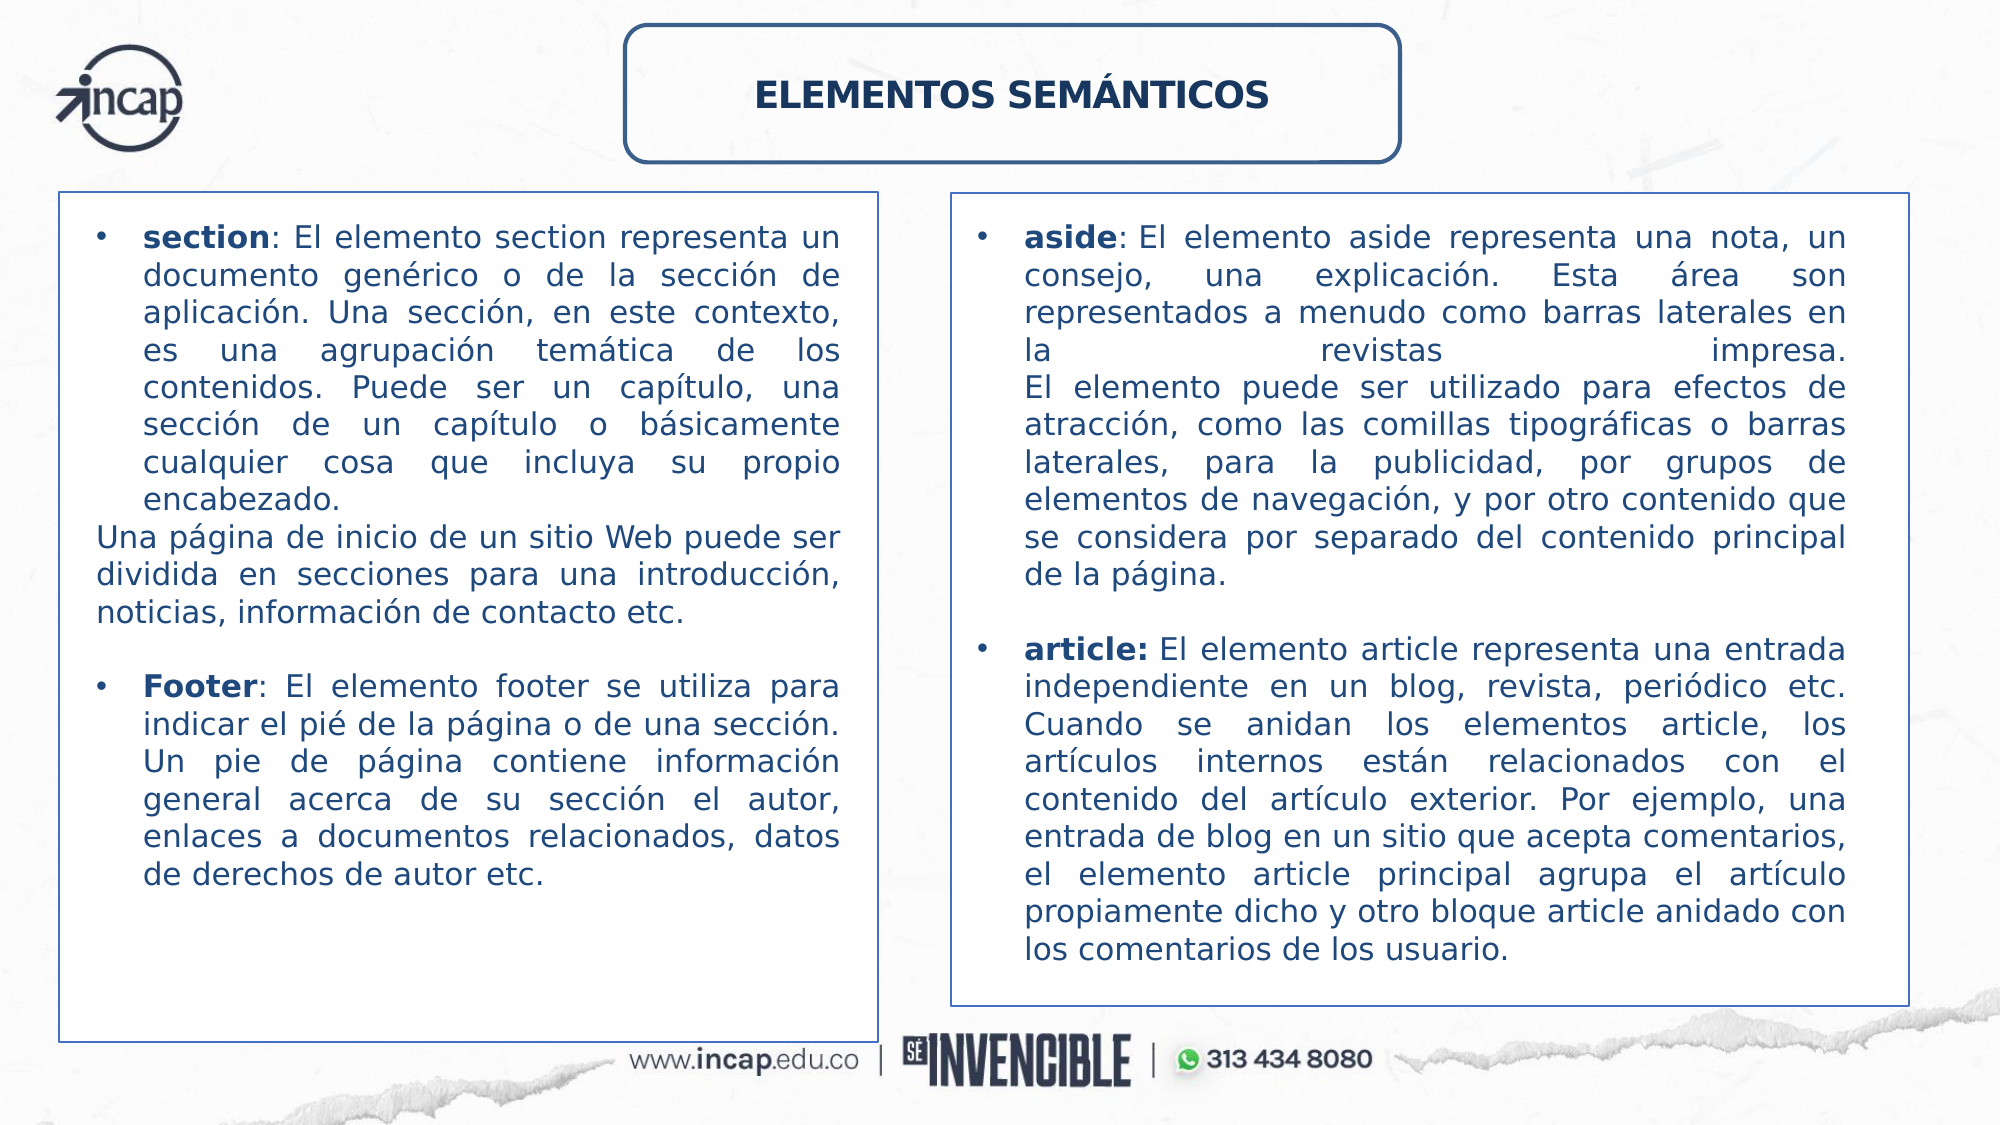

ELEMENTOS SEMÁNTICOS

section: El elemento section representa un documento genérico o de la sección de aplicación. Una sección, en este contexto, es una agrupación temática de los contenidos. Puede ser un capítulo, una sección de un capítulo o básicamente cualquier cosa que incluya su propio encabezado.
Una página de inicio de un sitio Web puede ser dividida en secciones para una introducción, noticias, información de contacto etc.

Footer: El elemento footer se utiliza para indicar el pié de la página o de una sección. Un pie de página contiene información general acerca de su sección el autor, enlaces a documentos relacionados, datos de derechos de autor etc.
aside: El elemento aside representa una nota, un consejo, una explicación. Esta área son representados a menudo como barras laterales en la revistas impresa.
El elemento puede ser utilizado para efectos de atracción, como las comillas tipográficas o barras laterales, para la publicidad, por grupos de elementos de navegación, y por otro contenido que se considera por separado del contenido principal de la página.

article: El elemento article representa una entrada independiente en un blog, revista, periódico etc. Cuando se anidan los elementos article, los artículos internos están relacionados con el contenido del artículo exterior. Por ejemplo, una entrada de blog en un sitio que acepta comentarios, el elemento article principal agrupa el artículo propiamente dicho y otro bloque article anidado con los comentarios de los usuario.